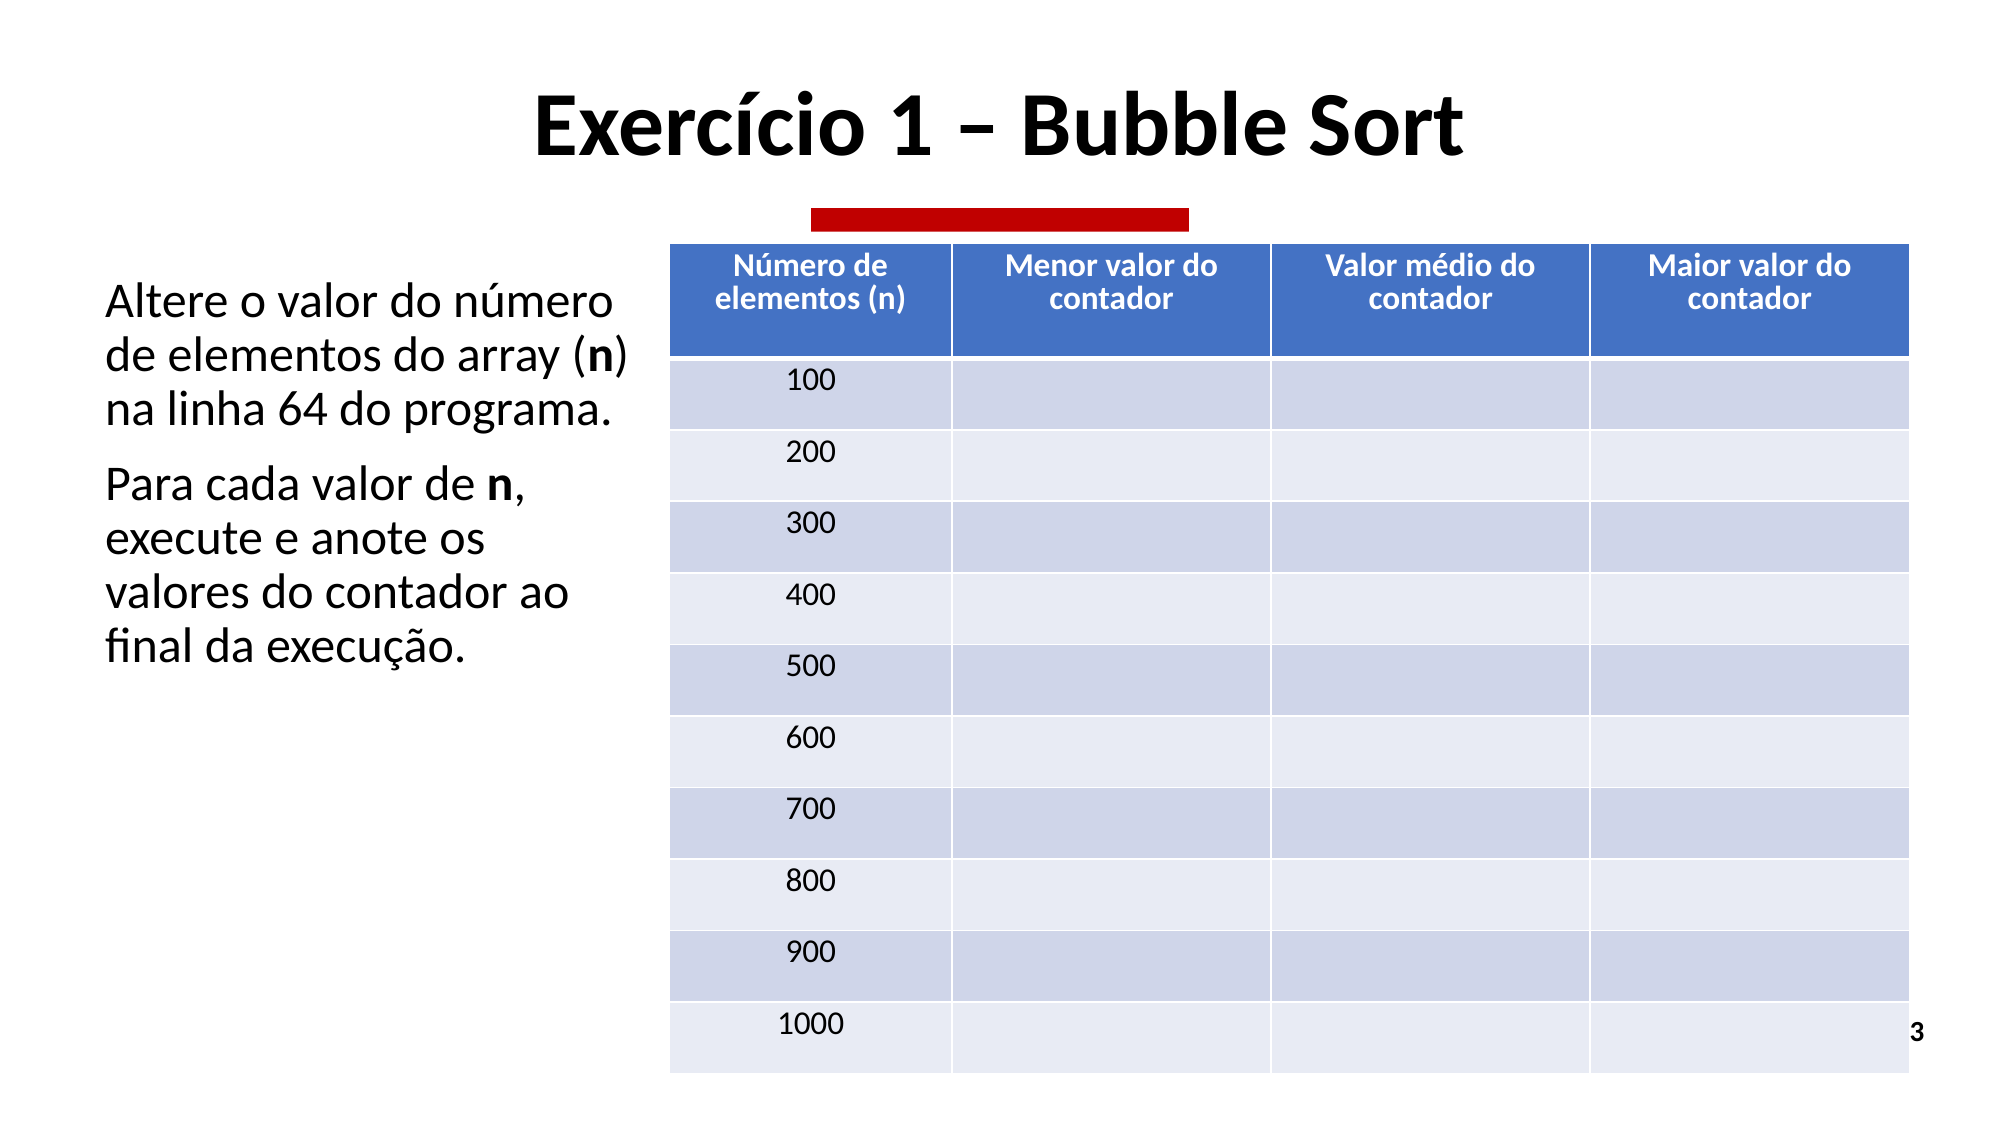

# Exercício 1 – Bubble Sort
| Número de elementos (n) | Menor valor do contador | Valor médio do contador | Maior valor do contador |
| --- | --- | --- | --- |
| 100 |  |  |  |
| 200 |  |  |  |
| 300 |  |  |  |
| 400 |  |  |  |
| 500 |  |  |  |
| 600 |  |  |  |
| 700 |  |  |  |
| 800 |  |  |  |
| 900 |  |  |  |
| 1000 |  |  |  |
Altere o valor do número de elementos do array (n) na linha 64 do programa.
Para cada valor de n, execute e anote os valores do contador ao final da execução.

3